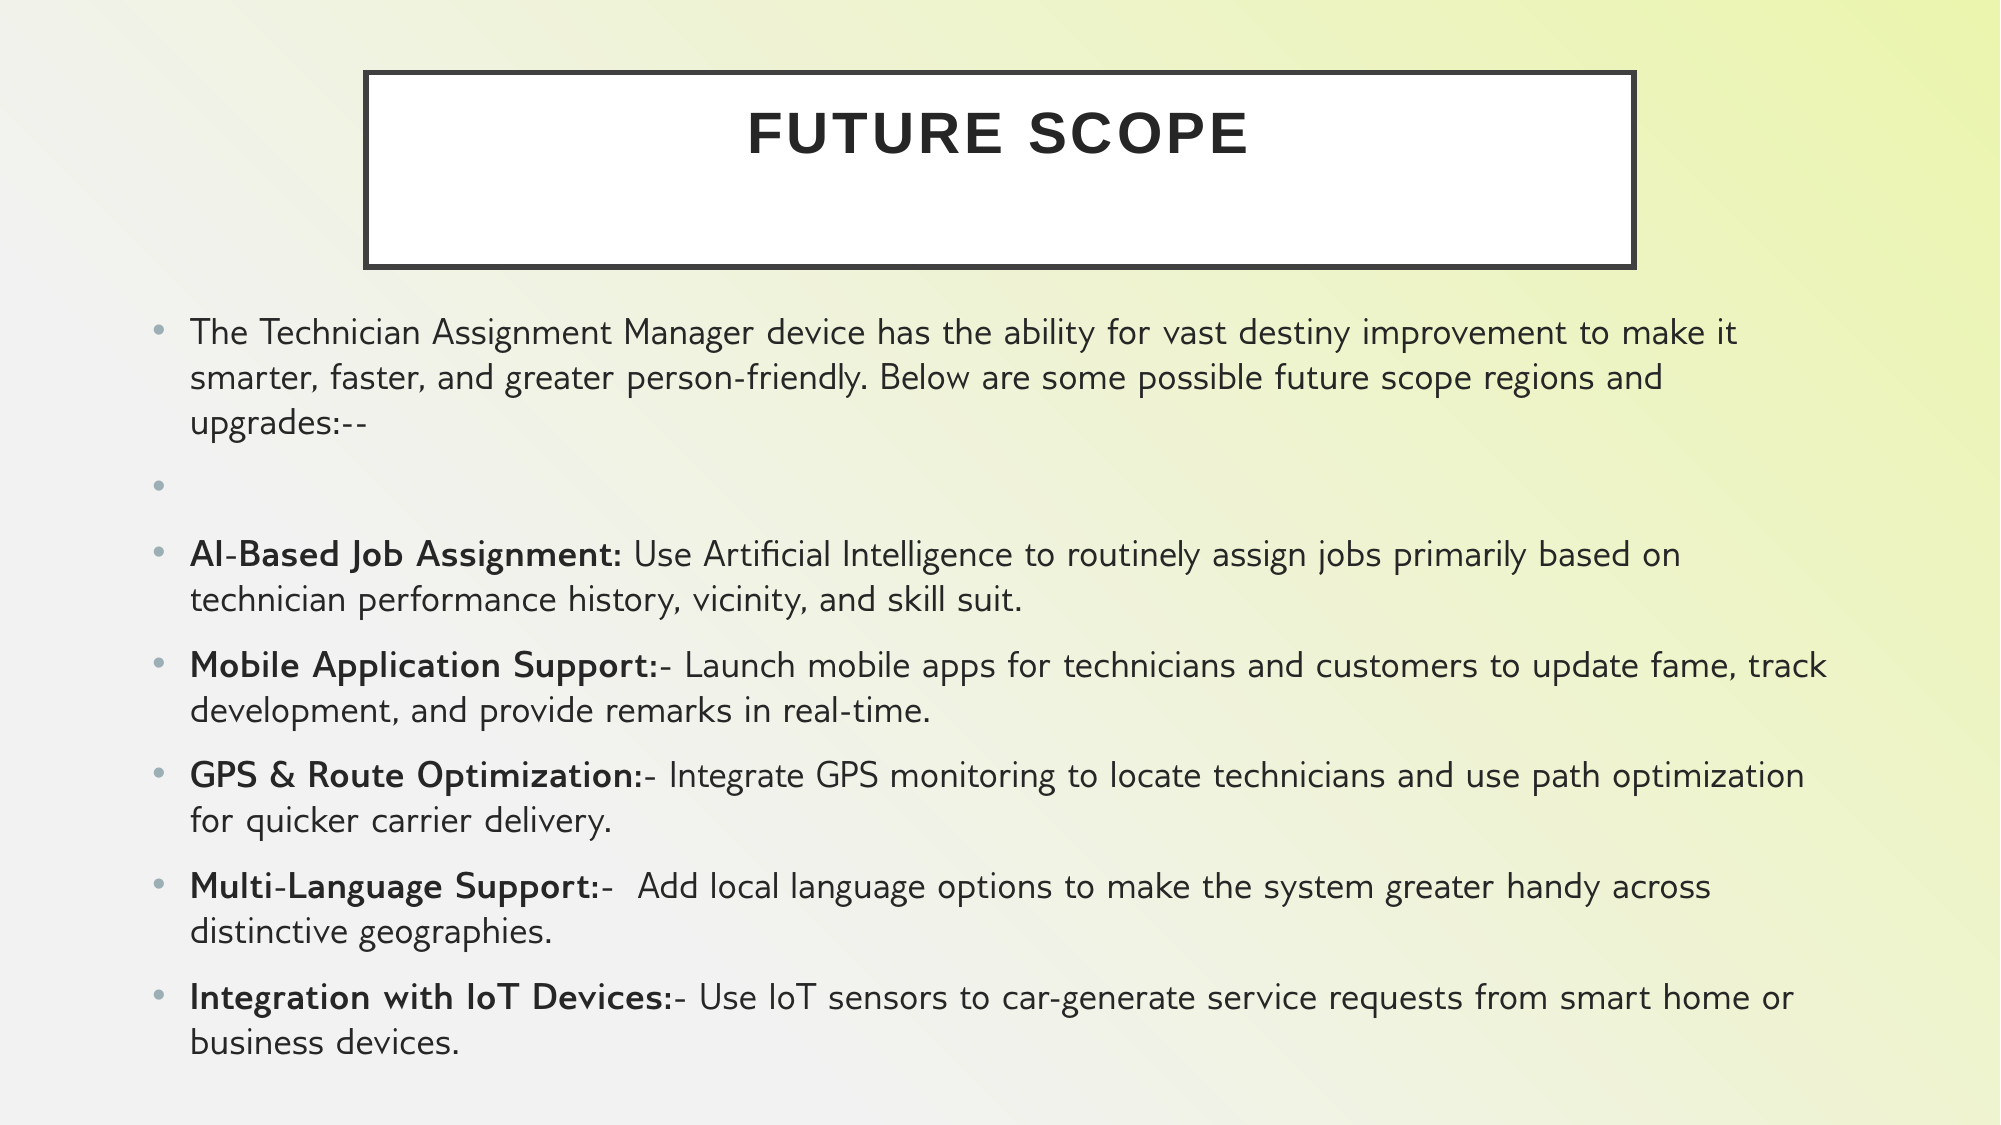

# FUTURE SCOPE
The Technician Assignment Manager device has the ability for vast destiny improvement to make it smarter, faster, and greater person-friendly. Below are some possible future scope regions and upgrades:--

AI-Based Job Assignment: Use Artificial Intelligence to routinely assign jobs primarily based on technician performance history, vicinity, and skill suit.
Mobile Application Support:- Launch mobile apps for technicians and customers to update fame, track development, and provide remarks in real-time.
GPS & Route Optimization:- Integrate GPS monitoring to locate technicians and use path optimization for quicker carrier delivery.
Multi-Language Support:-  Add local language options to make the system greater handy across distinctive geographies.
Integration with IoT Devices:- Use IoT sensors to car-generate service requests from smart home or business devices.